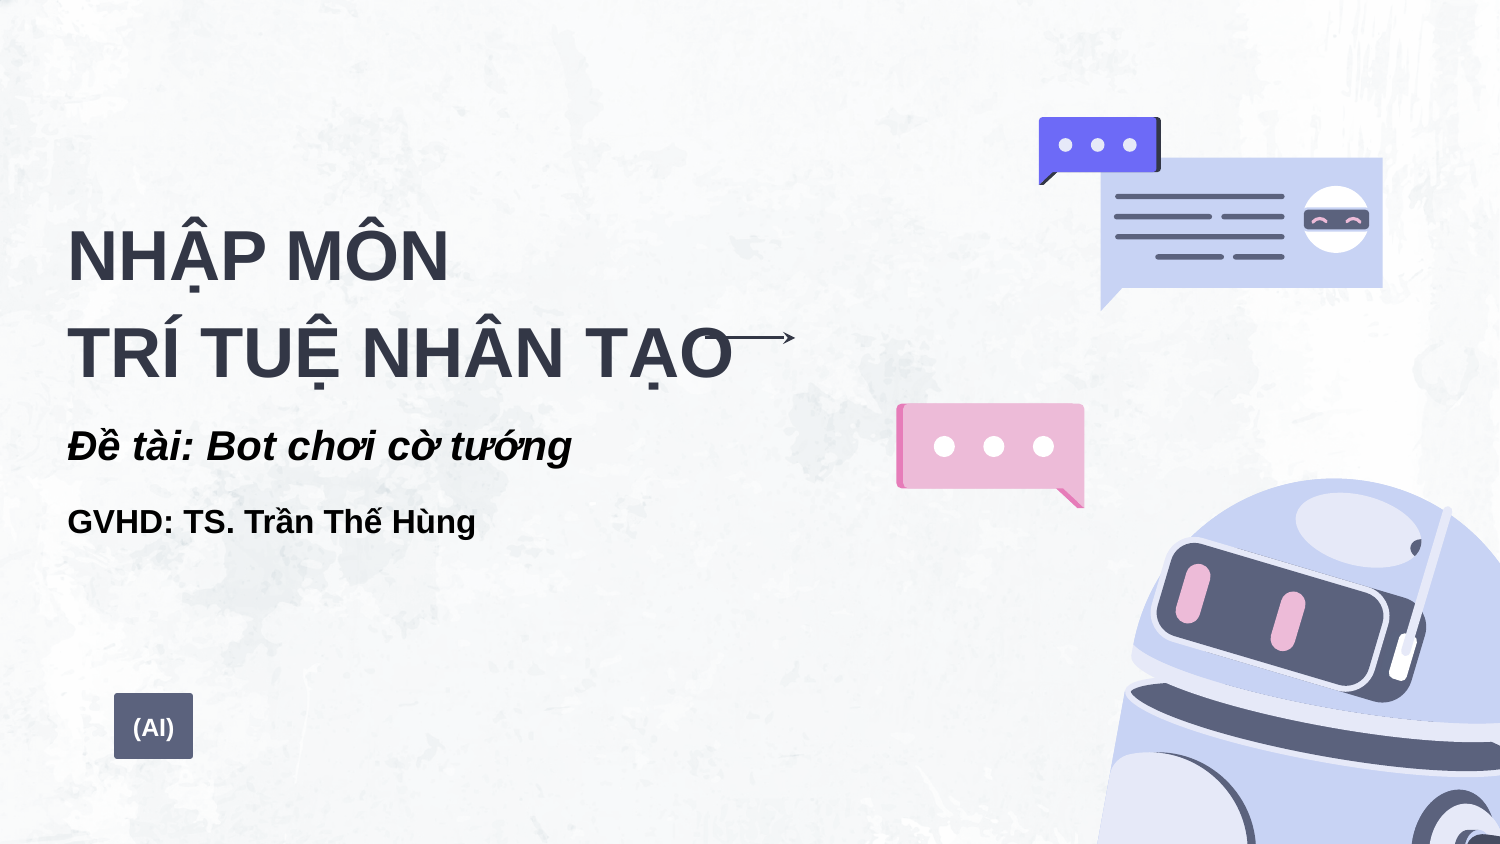

# NHẬP MÔN
TRÍ TUỆ NHÂN TẠO

Đề tài: Bot chơi cờ tướng

GVHD: TS. Trần Thế Hùng
(AI)